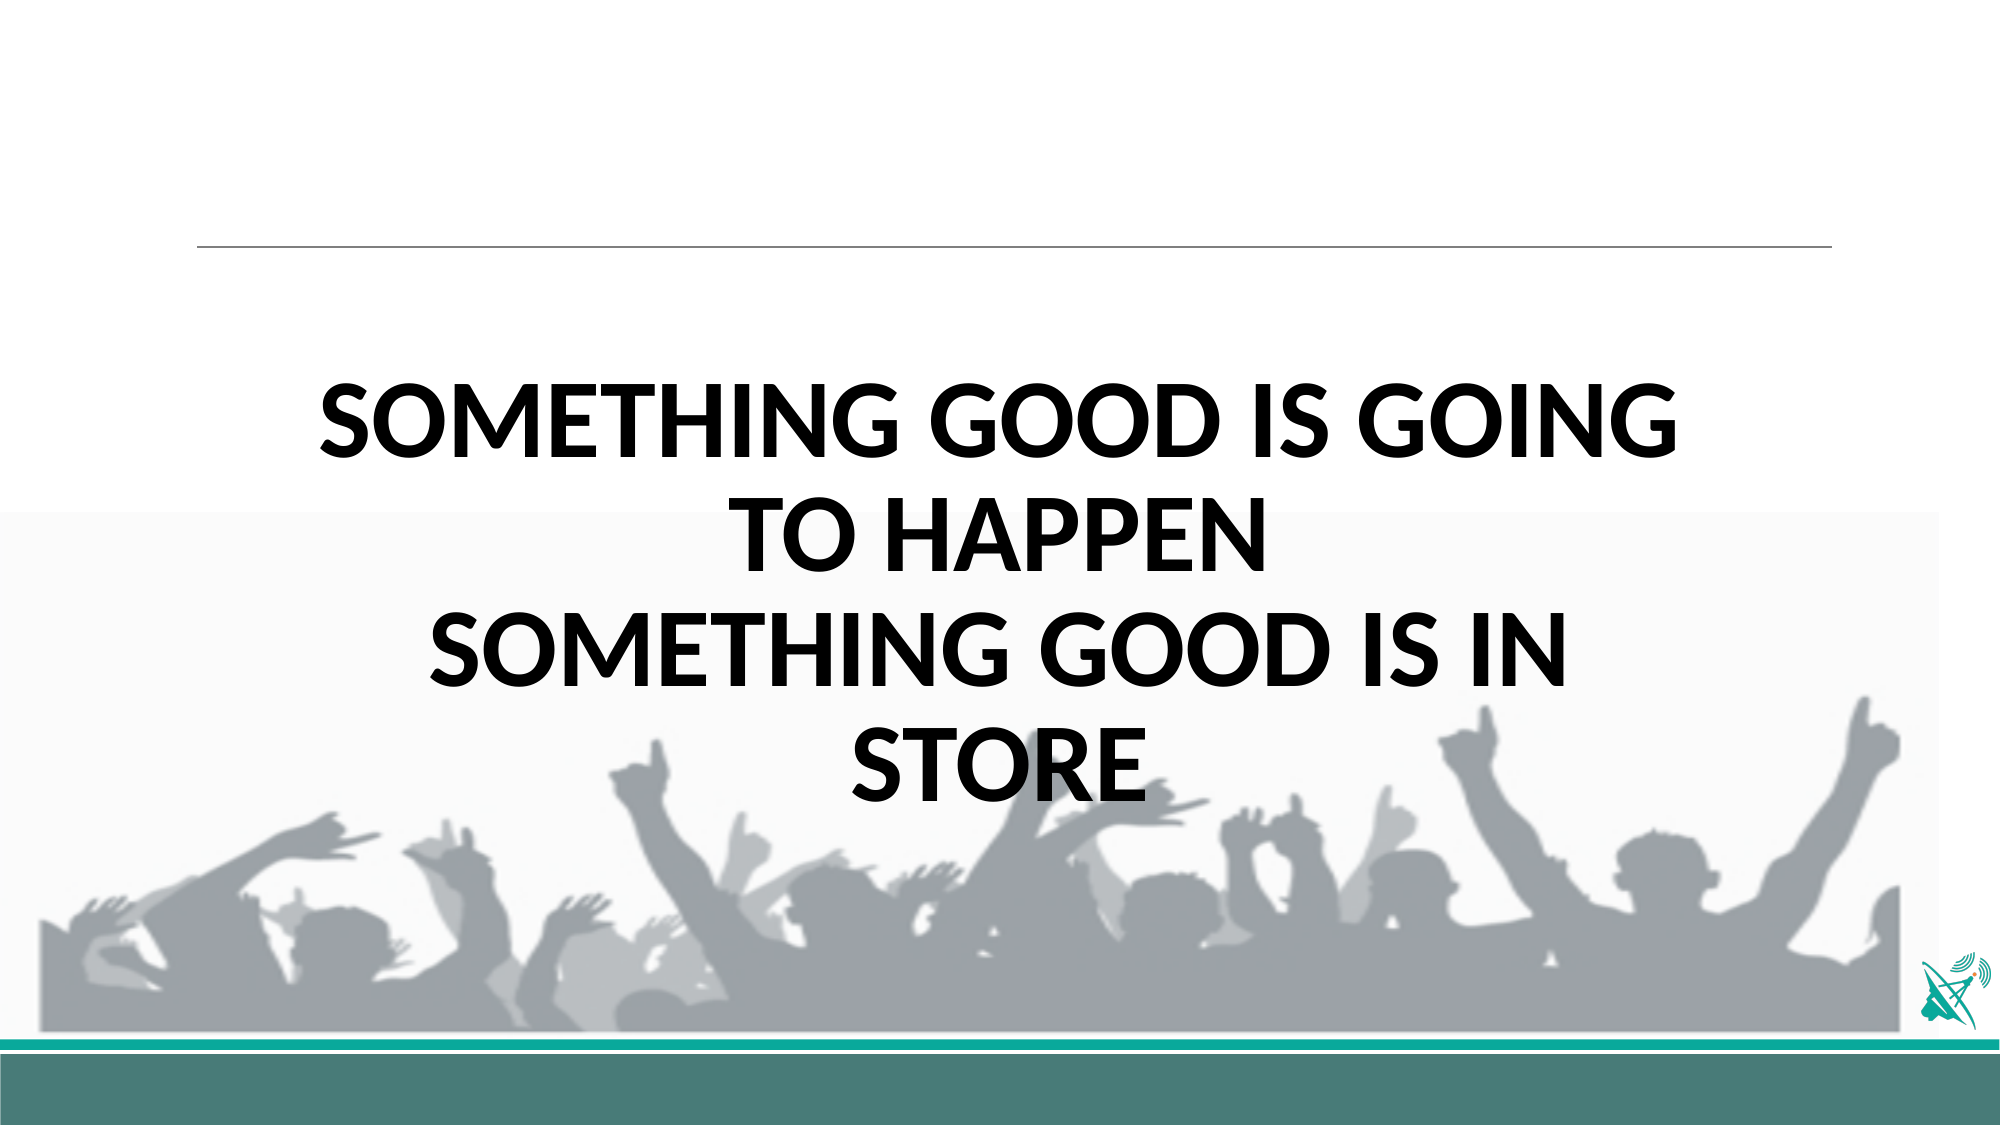

# SOMETHING GOOD IS GOING TO HAPPEN SOMETHING GOOD IS IN STORE